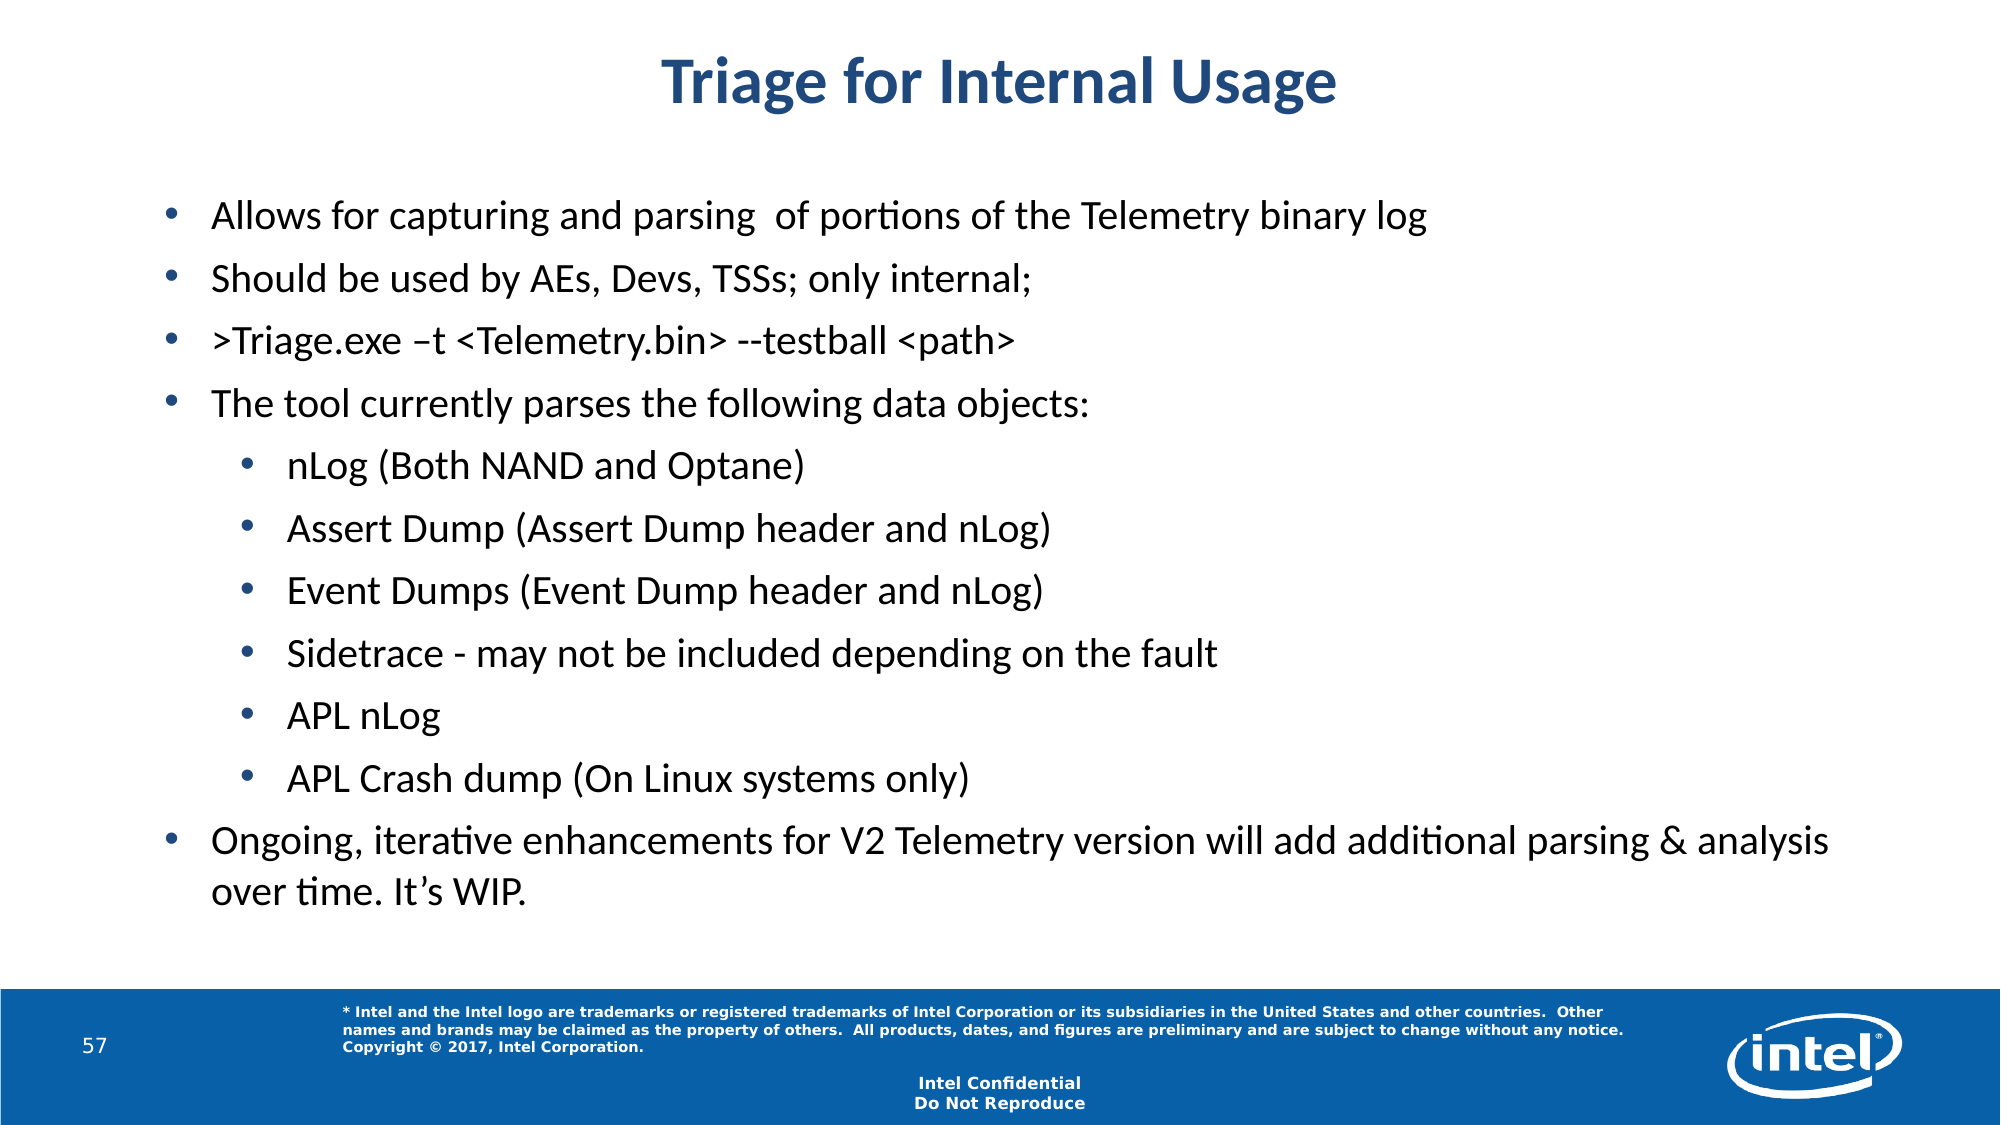

# Triage for Internal Usage
Allows for capturing and parsing  of portions of the Telemetry binary log
Should be used by AEs, Devs, TSSs; only internal;
>Triage.exe –t <Telemetry.bin> --testball <path>
The tool currently parses the following data objects:
nLog (Both NAND and Optane)
Assert Dump (Assert Dump header and nLog)
Event Dumps (Event Dump header and nLog)
Sidetrace - may not be included depending on the fault
APL nLog
APL Crash dump (On Linux systems only)
Ongoing, iterative enhancements for V2 Telemetry version will add additional parsing & analysis over time. It’s WIP.